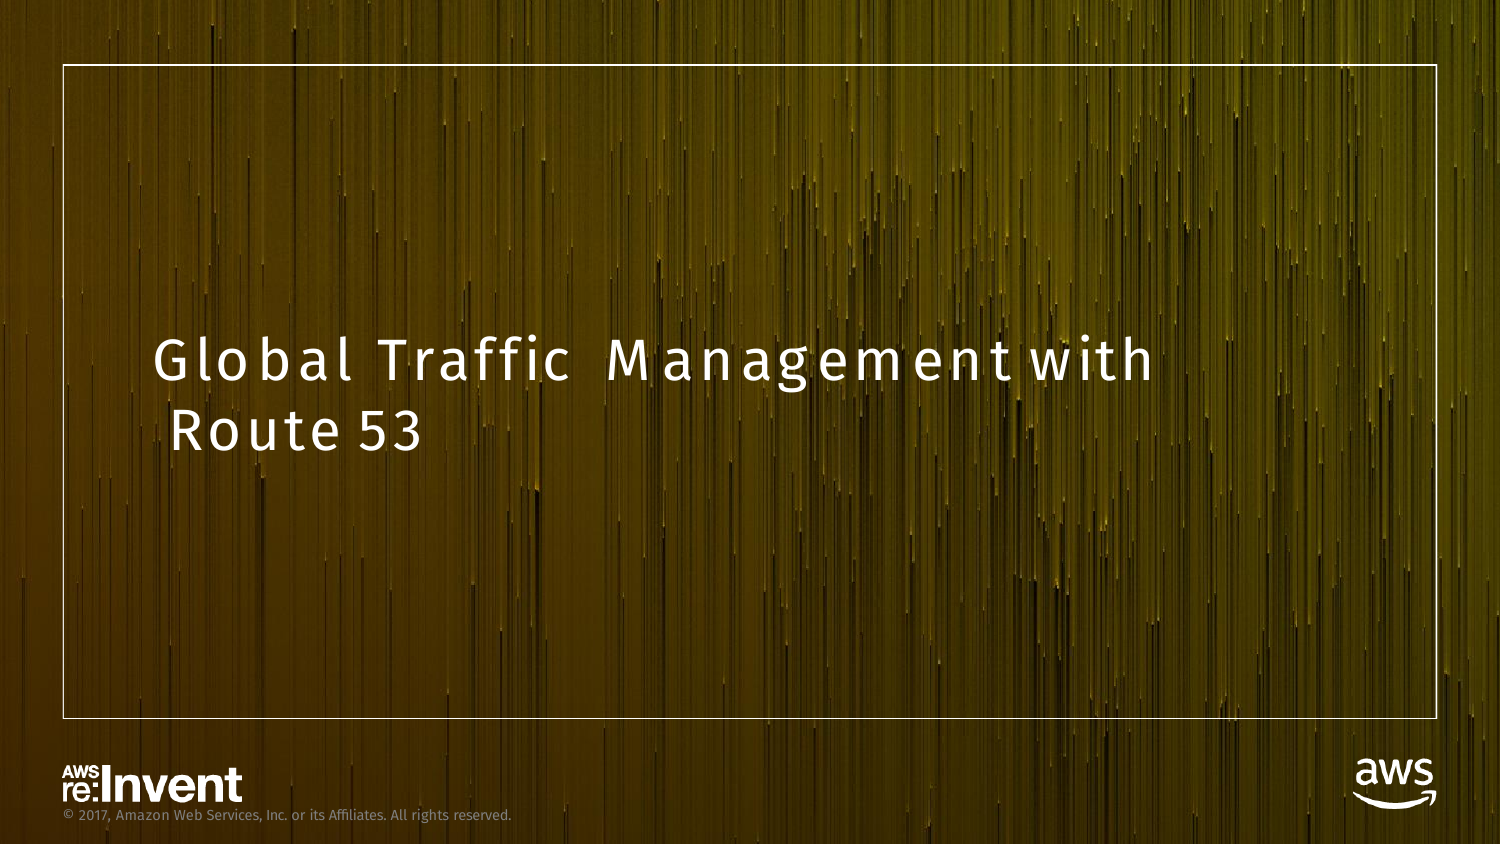

# Global		Traffic	Management	with  Route	53
© 2017, Amazon Web Services, Inc. or its Affiliates. All rights reserved.